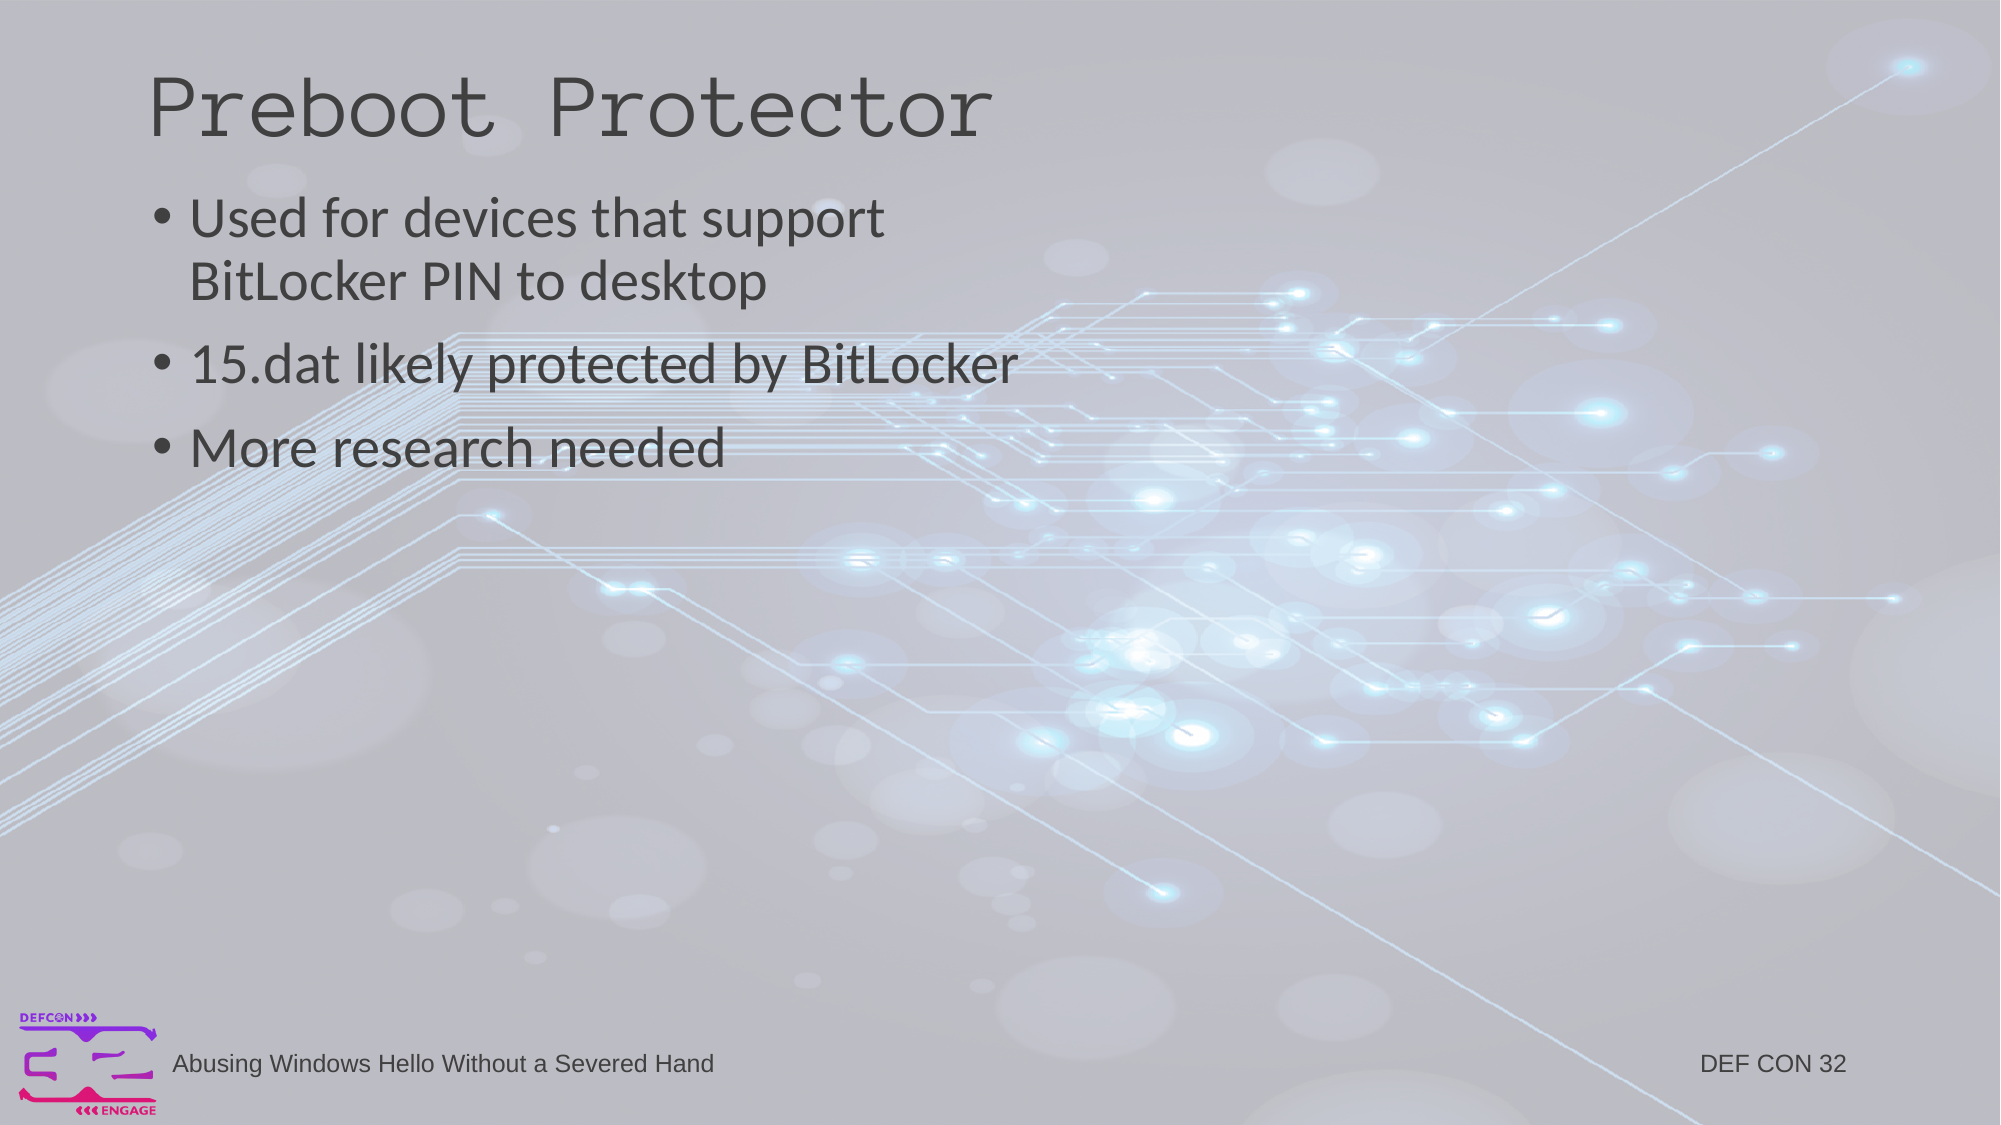

# Preboot Protector
Used for devices that support BitLocker PIN to desktop
15.dat likely protected by BitLocker
More research needed

DEF CON 32
Abusing Windows Hello Without a Severed Hand